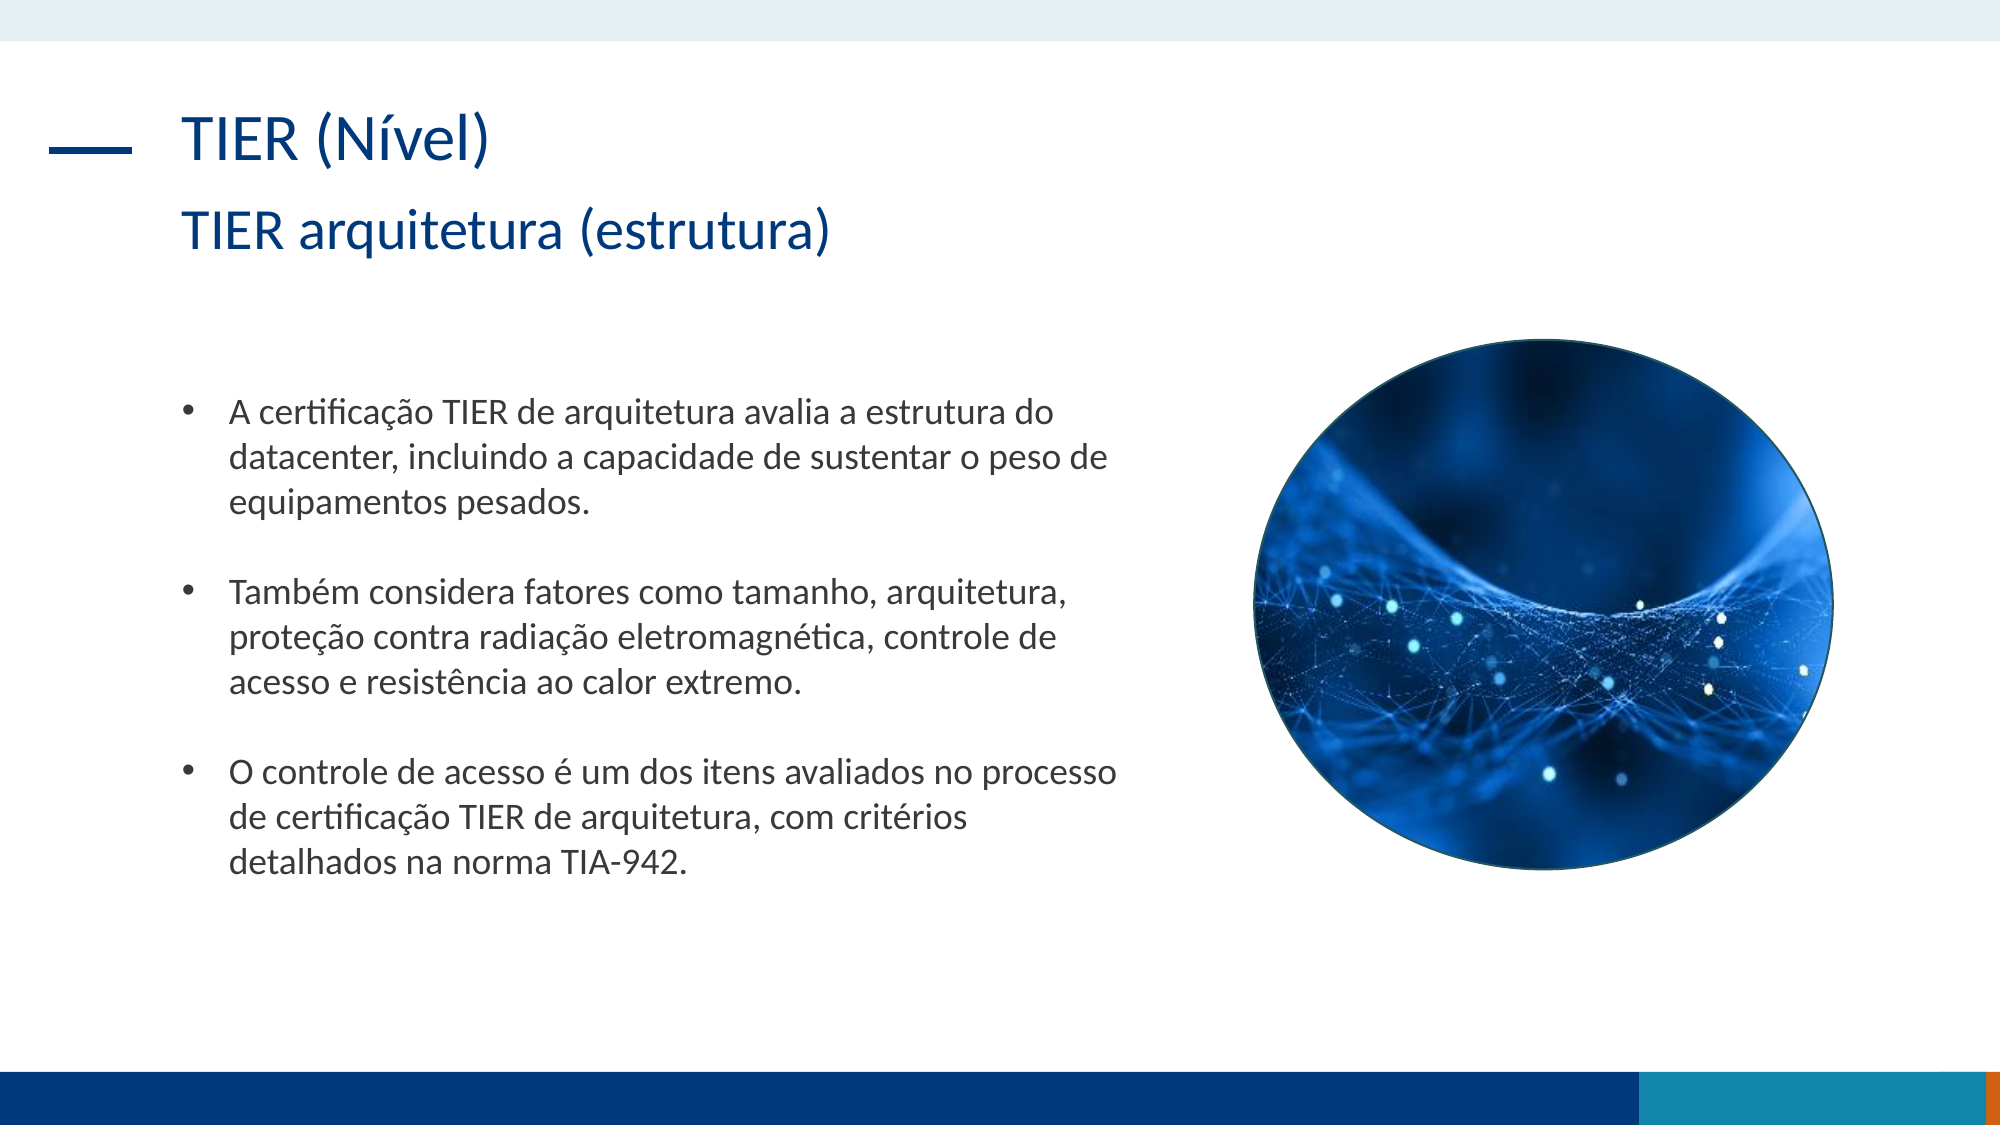

TIER (Nível)
TIER arquitetura (estrutura)

A certificação TIER de arquitetura avalia a estrutura do datacenter, incluindo a capacidade de sustentar o peso de equipamentos pesados.

Também considera fatores como tamanho, arquitetura, proteção contra radiação eletromagnética, controle de acesso e resistência ao calor extremo.

O controle de acesso é um dos itens avaliados no processo de certificação TIER de arquitetura, com critérios detalhados na norma TIA-942.